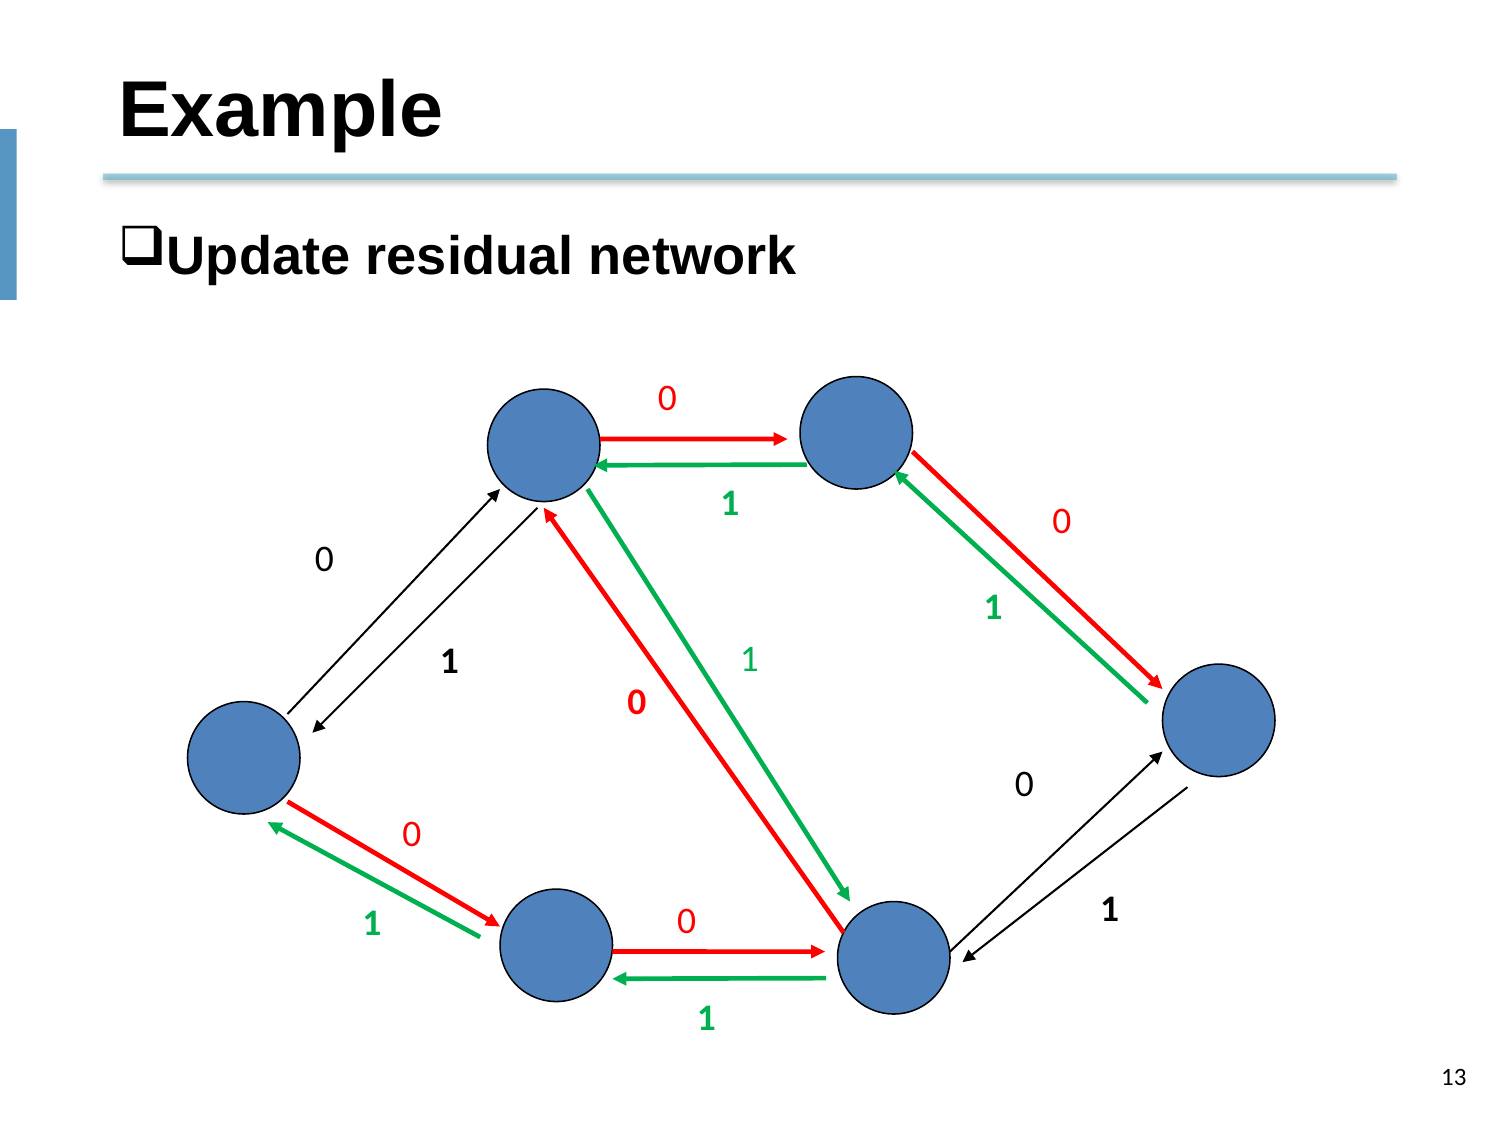

# Example
Update residual network
0

1

0

0
1
1
1

0

0

0

1

0
1

1
13